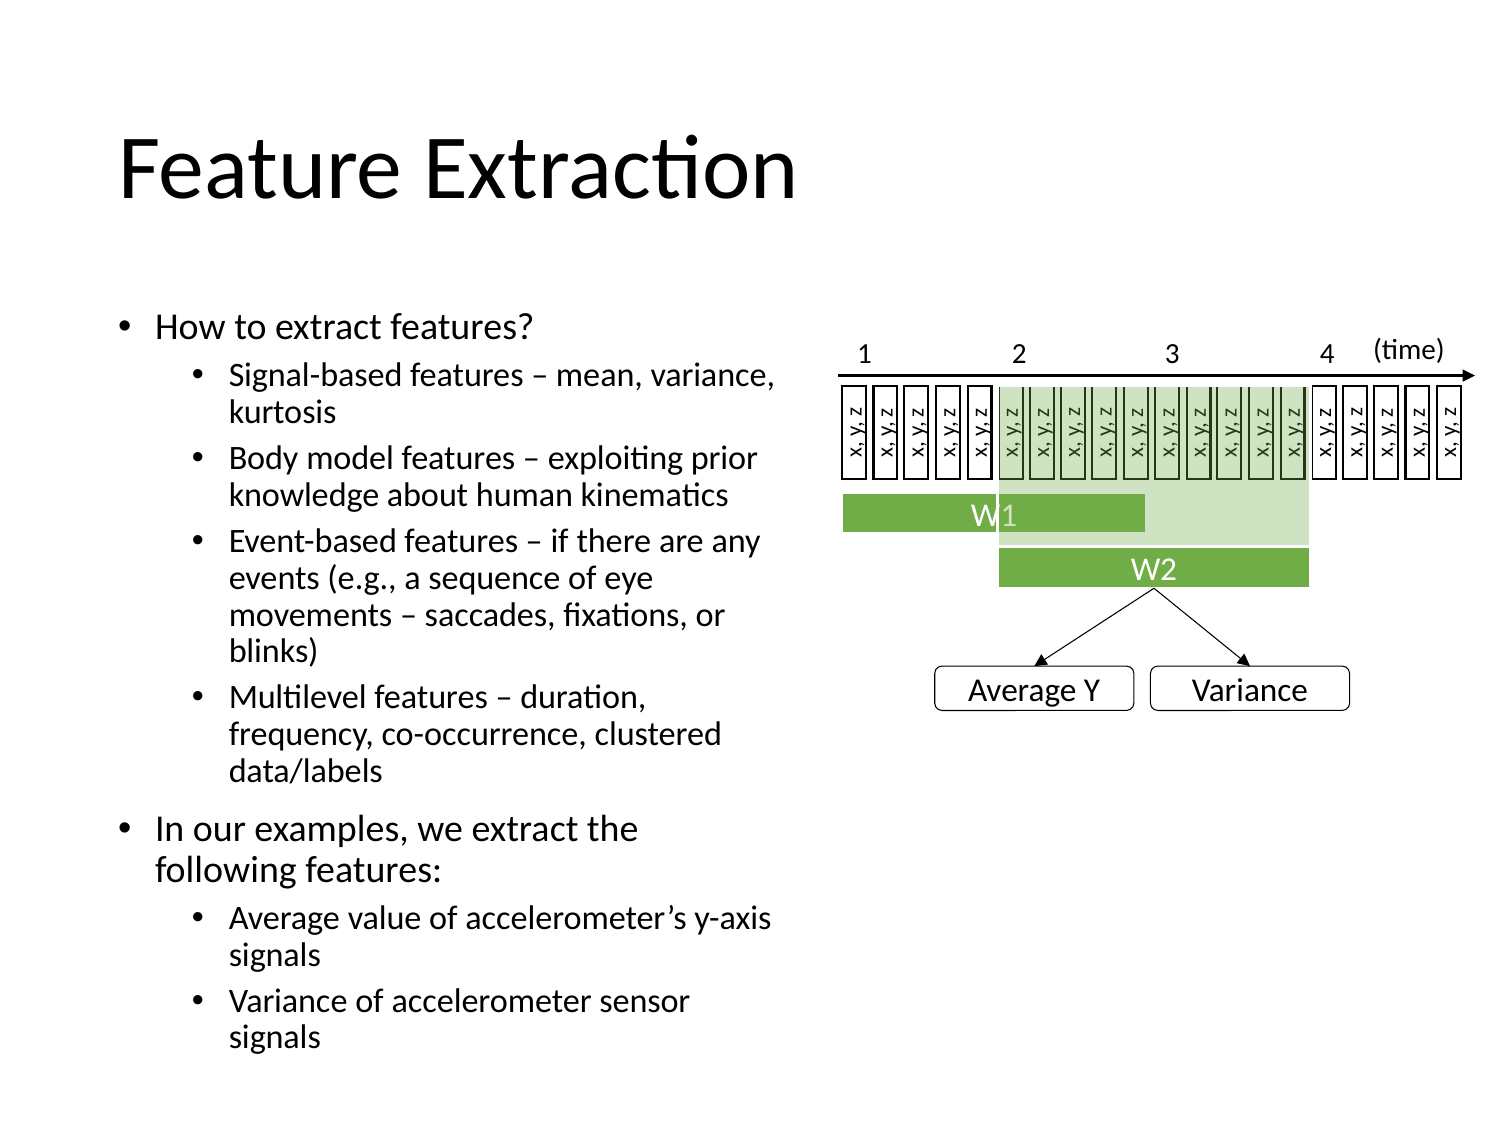

# Feature Extraction
How to extract features?
Signal-based features – mean, variance, kurtosis
Body model features – exploiting prior knowledge about human kinematics
Event-based features – if there are any events (e.g., a sequence of eye movements – saccades, fixations, or blinks)
Multilevel features – duration, frequency, co-occurrence, clustered data/labels
In our examples, we extract the following features:
Average value of accelerometer’s y-axis signals
Variance of accelerometer sensor signals
(time)
1
2
3
4

x, y, z

x, y, z

x, y, z

x, y, z

x, y, z

x, y, z

x, y, z

x, y, z

x, y, z

x, y, z

x, y, z

x, y, z

x, y, z

x, y, z

x, y, z

x, y, z

x, y, z

x, y, z

x, y, z

x, y, z
W1
W2
Average Y
Variance